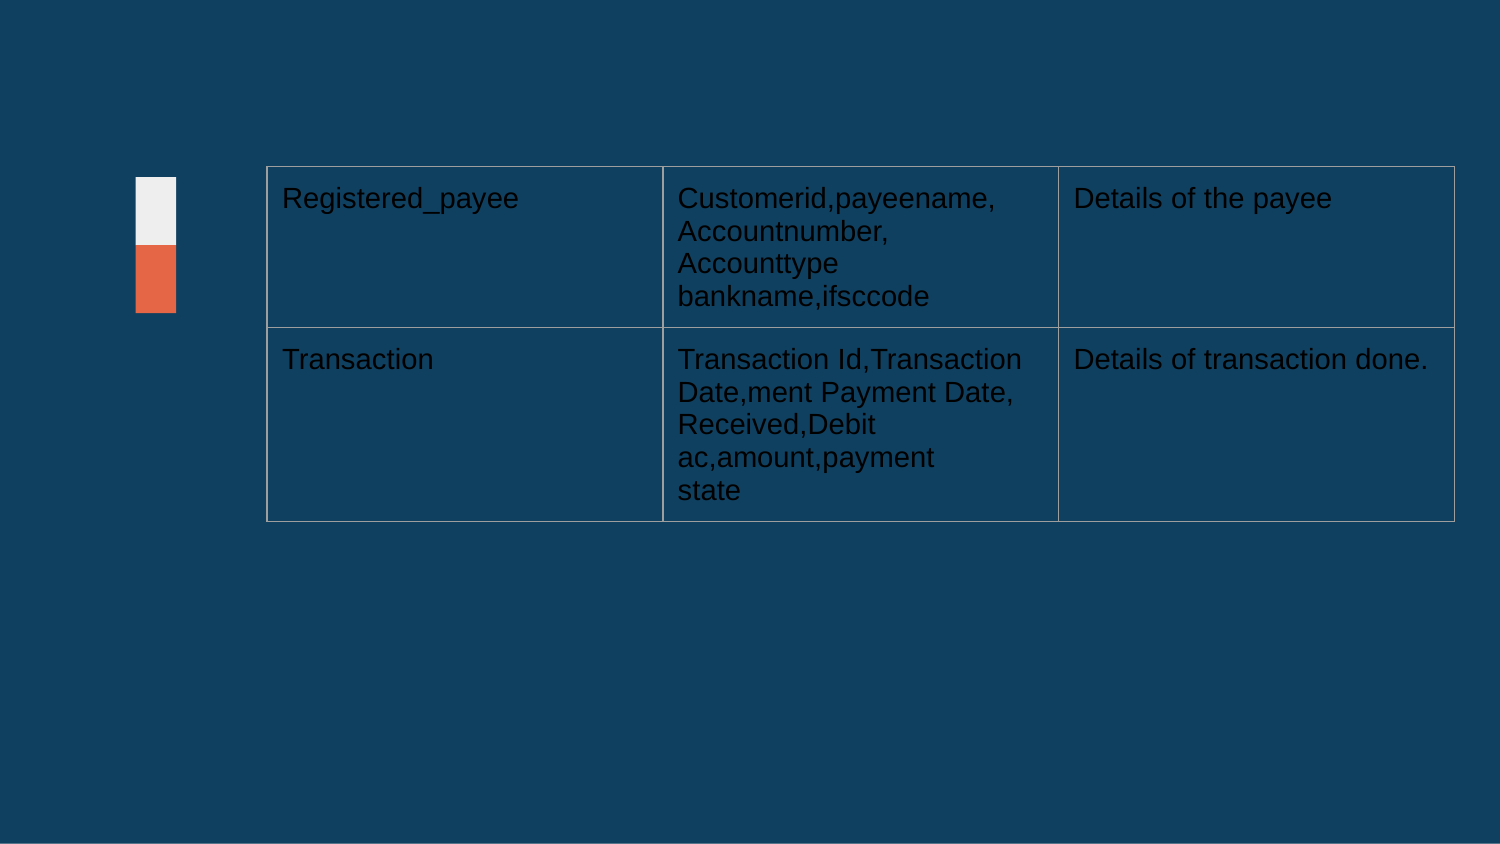

| Registered\_payee | Customerid,payeename, Accountnumber, Accounttype bankname,ifsccode | Details of the payee |
| --- | --- | --- |
| Transaction | Transaction Id,Transaction Date,ment Payment Date, Received,Debit ac,amount,payment state | Details of transaction done. |